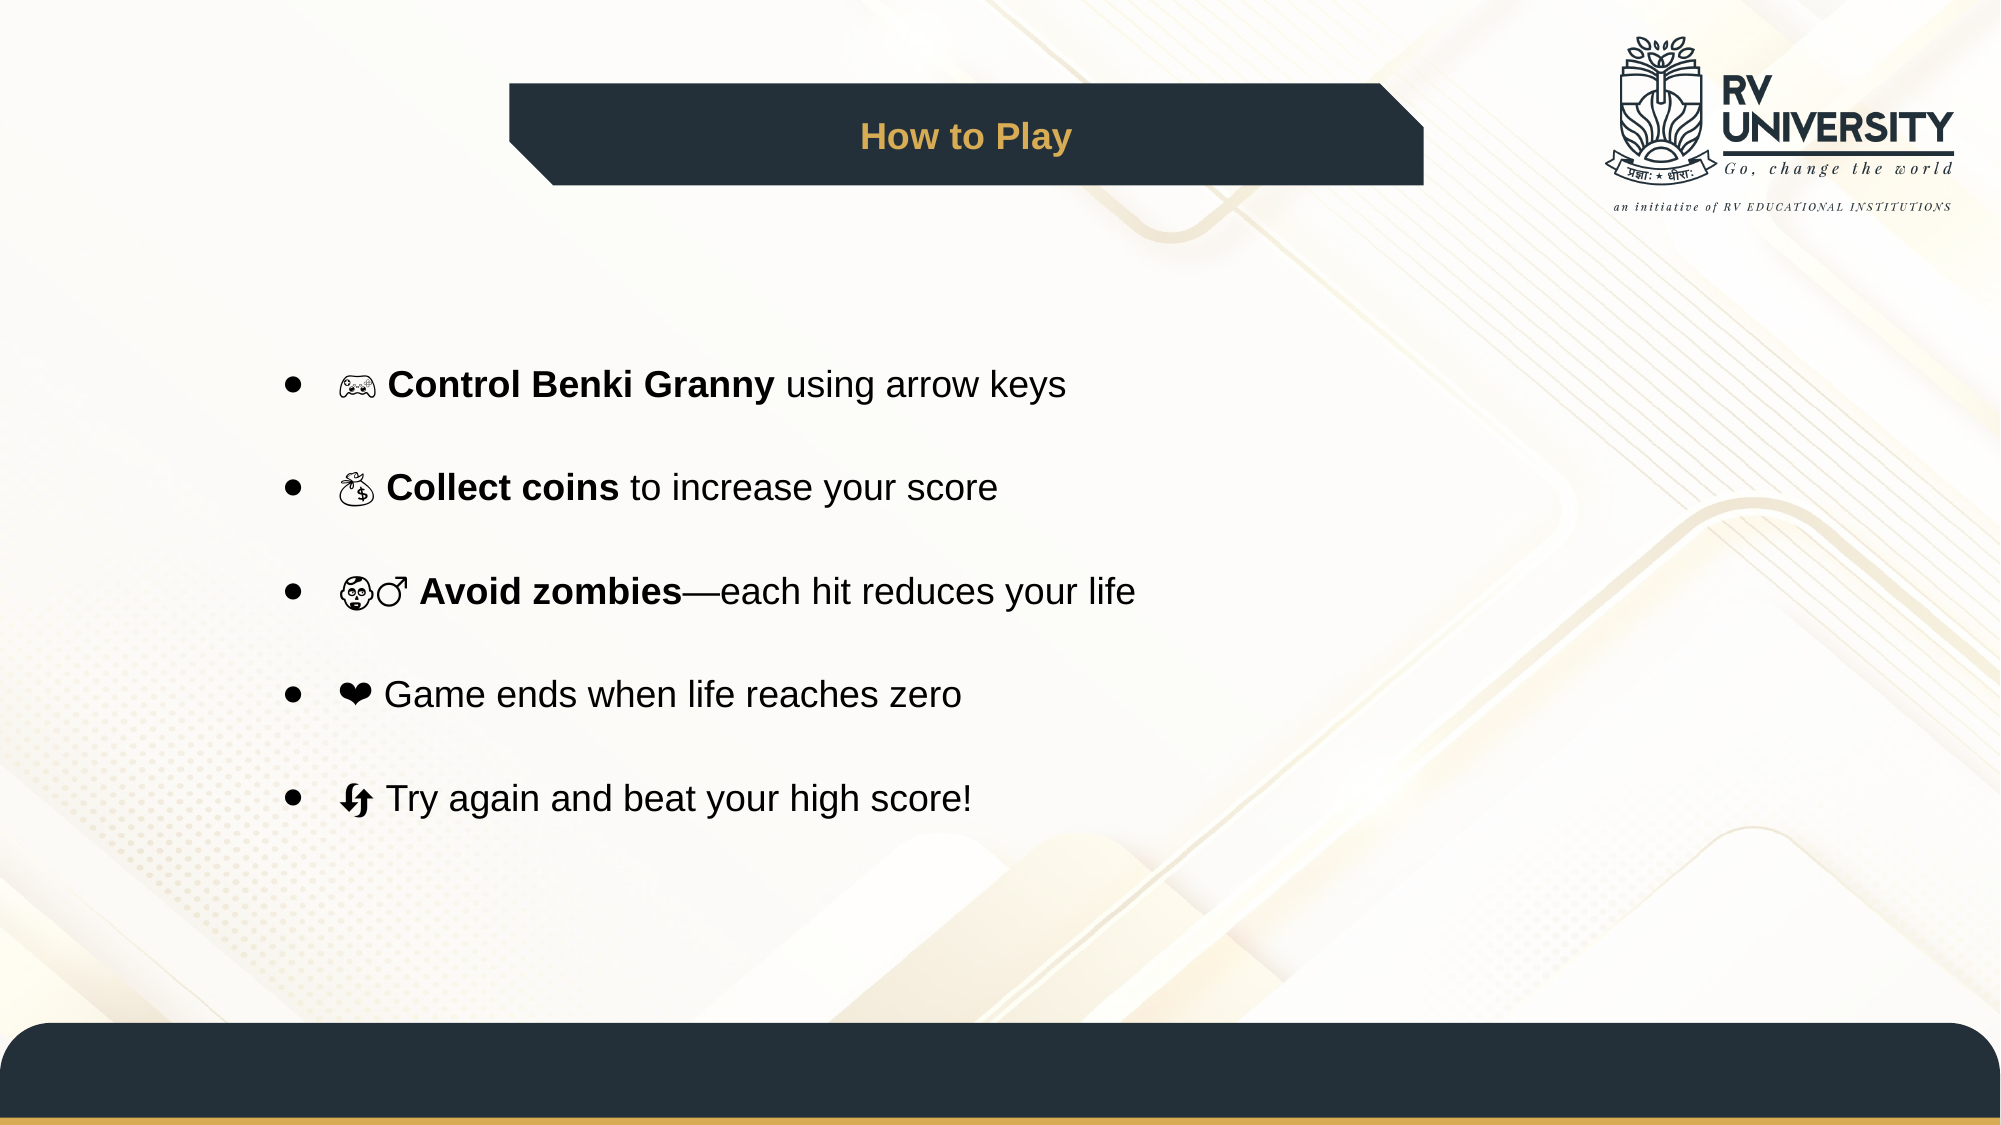

How to Play

🎮 Control Benki Granny using arrow keys
💰 Collect coins to increase your score
🧟‍♂️ Avoid zombies—each hit reduces your life
❤️ Game ends when life reaches zero
🔄 Try again and beat your high score!